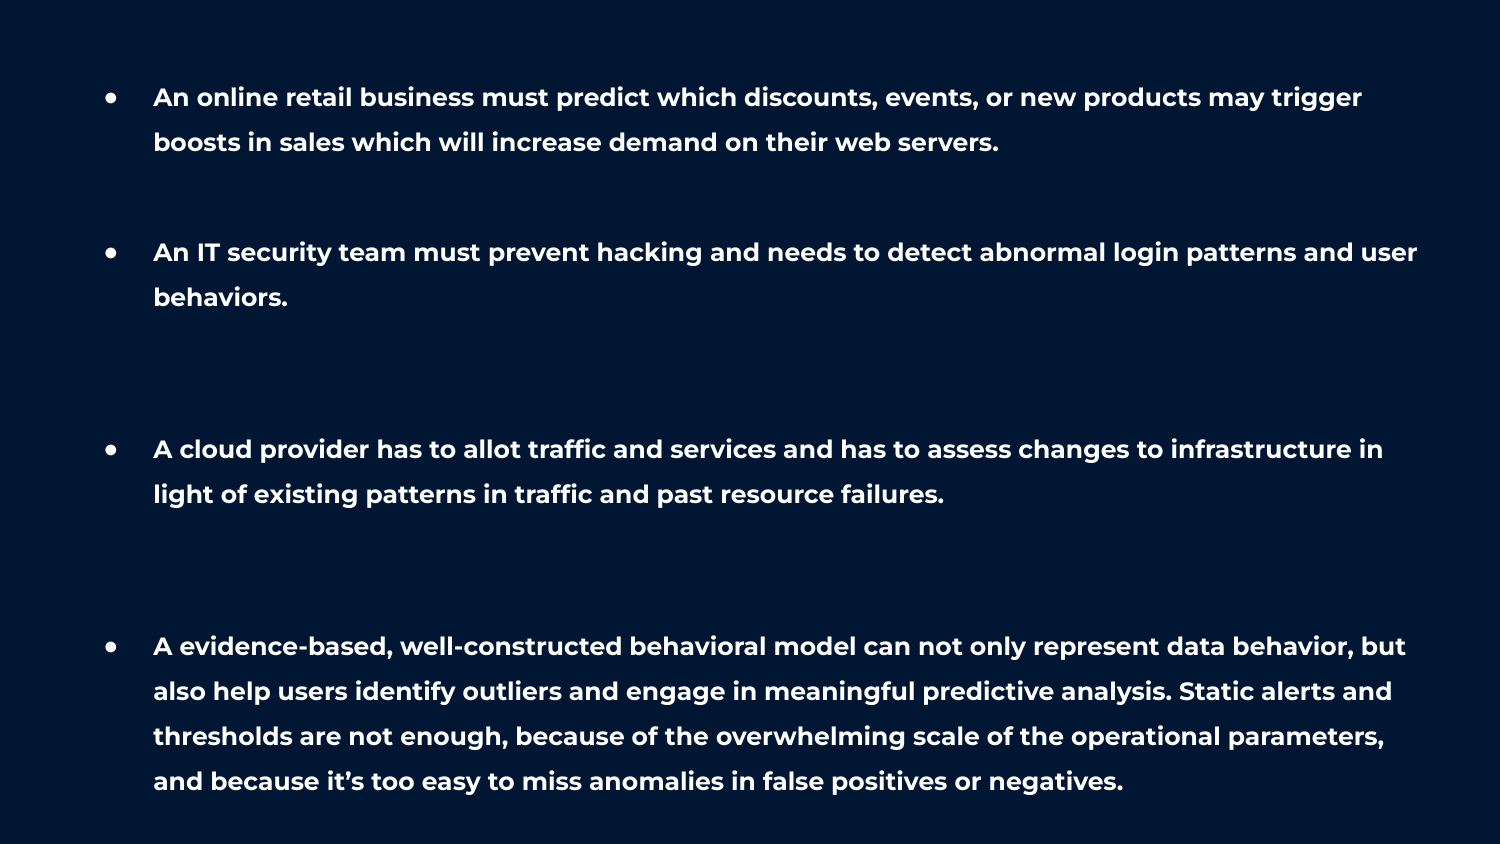

An online retail business must predict which discounts, events, or new products may trigger boosts in sales which will increase demand on their web servers.

An IT security team must prevent hacking and needs to detect abnormal login patterns and user behaviors.

A cloud provider has to allot traffic and services and has to assess changes to infrastructure in light of existing patterns in traffic and past resource failures.

A evidence-based, well-constructed behavioral model can not only represent data behavior, but also help users identify outliers and engage in meaningful predictive analysis. Static alerts and thresholds are not enough, because of the overwhelming scale of the operational parameters, and because it’s too easy to miss anomalies in false positives or negatives.